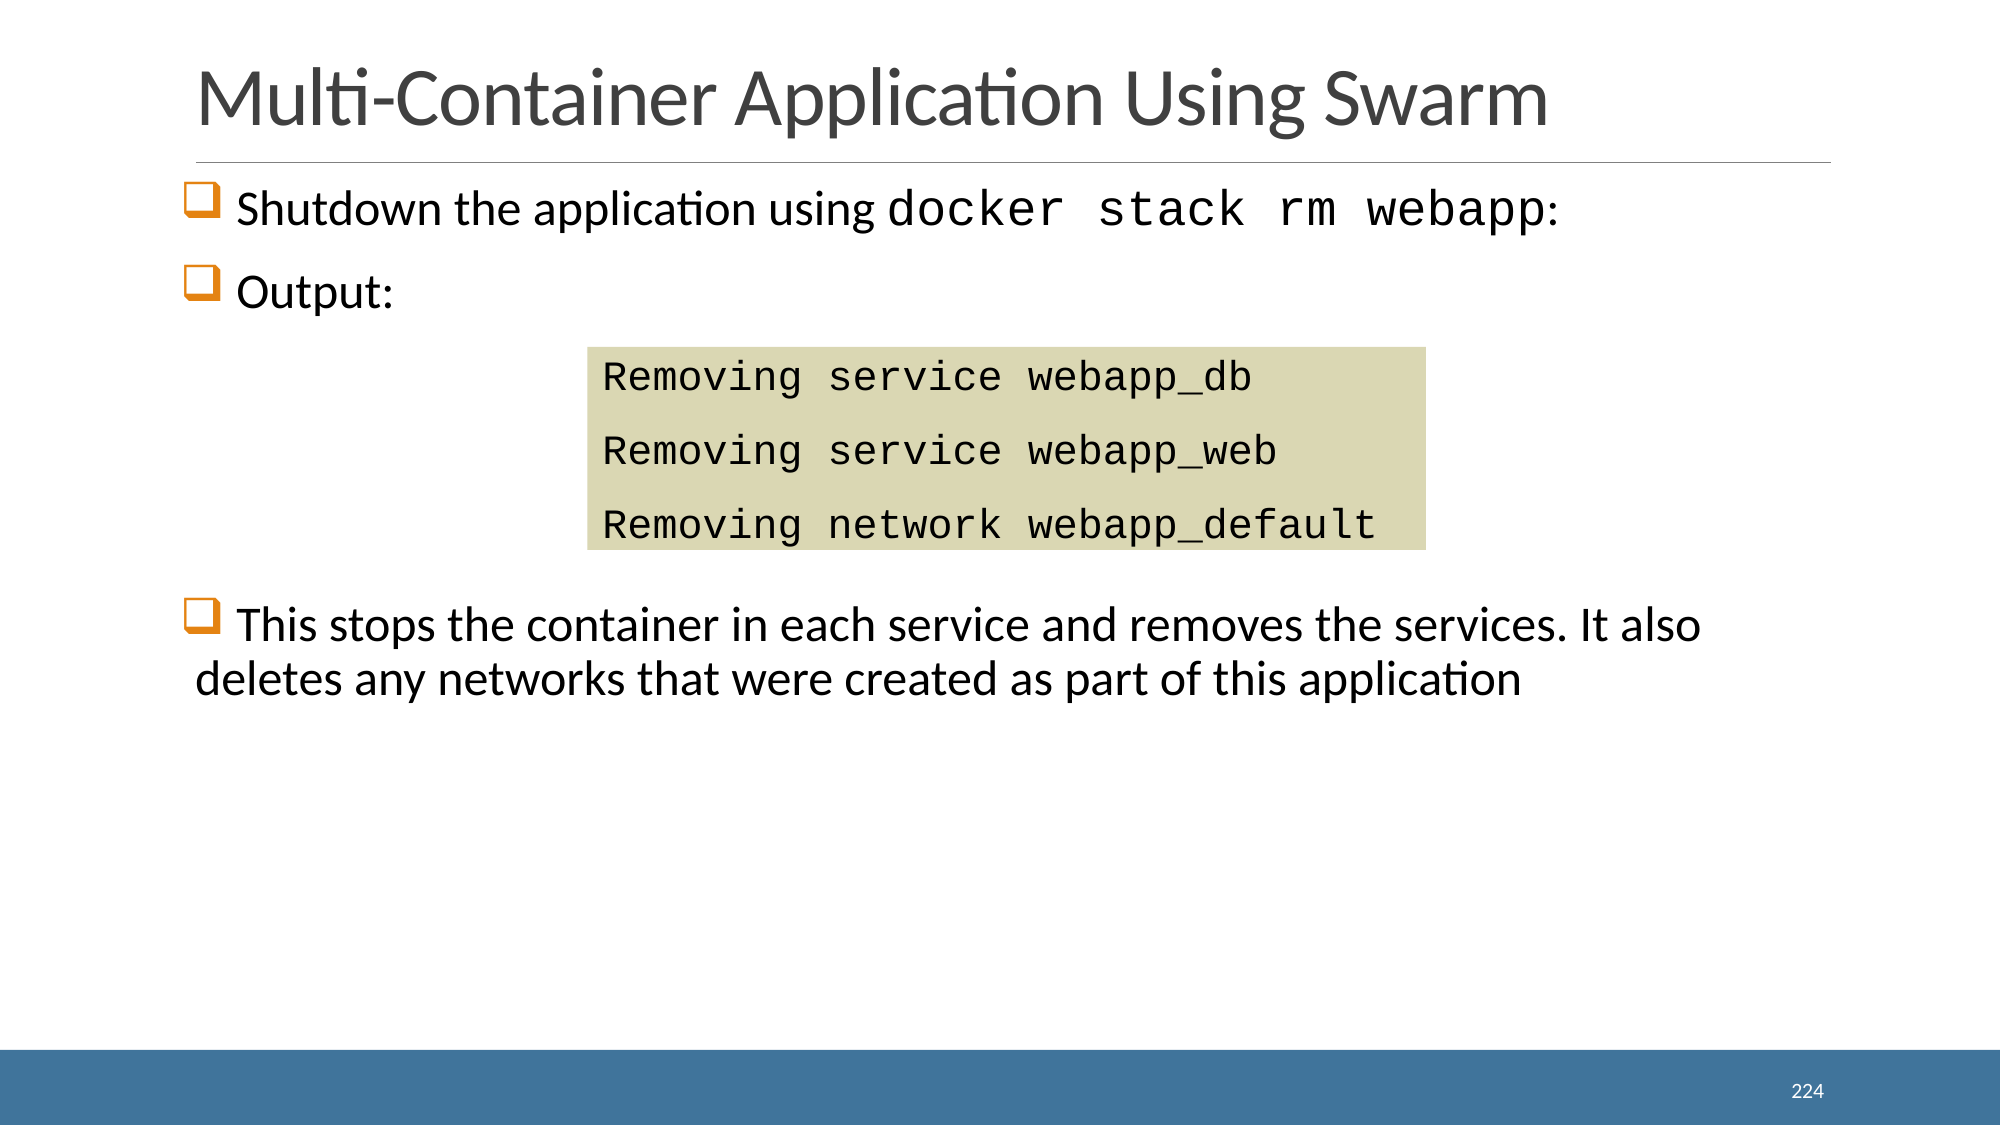

# Multi-Container Application Using Swarm
 Shutdown the application using docker stack rm webapp:
 Output:

 This stops the container in each service and removes the services. It also deletes any networks that were created as part of this application

Removing service webapp_db
Removing service webapp_web
Removing network webapp_default

224